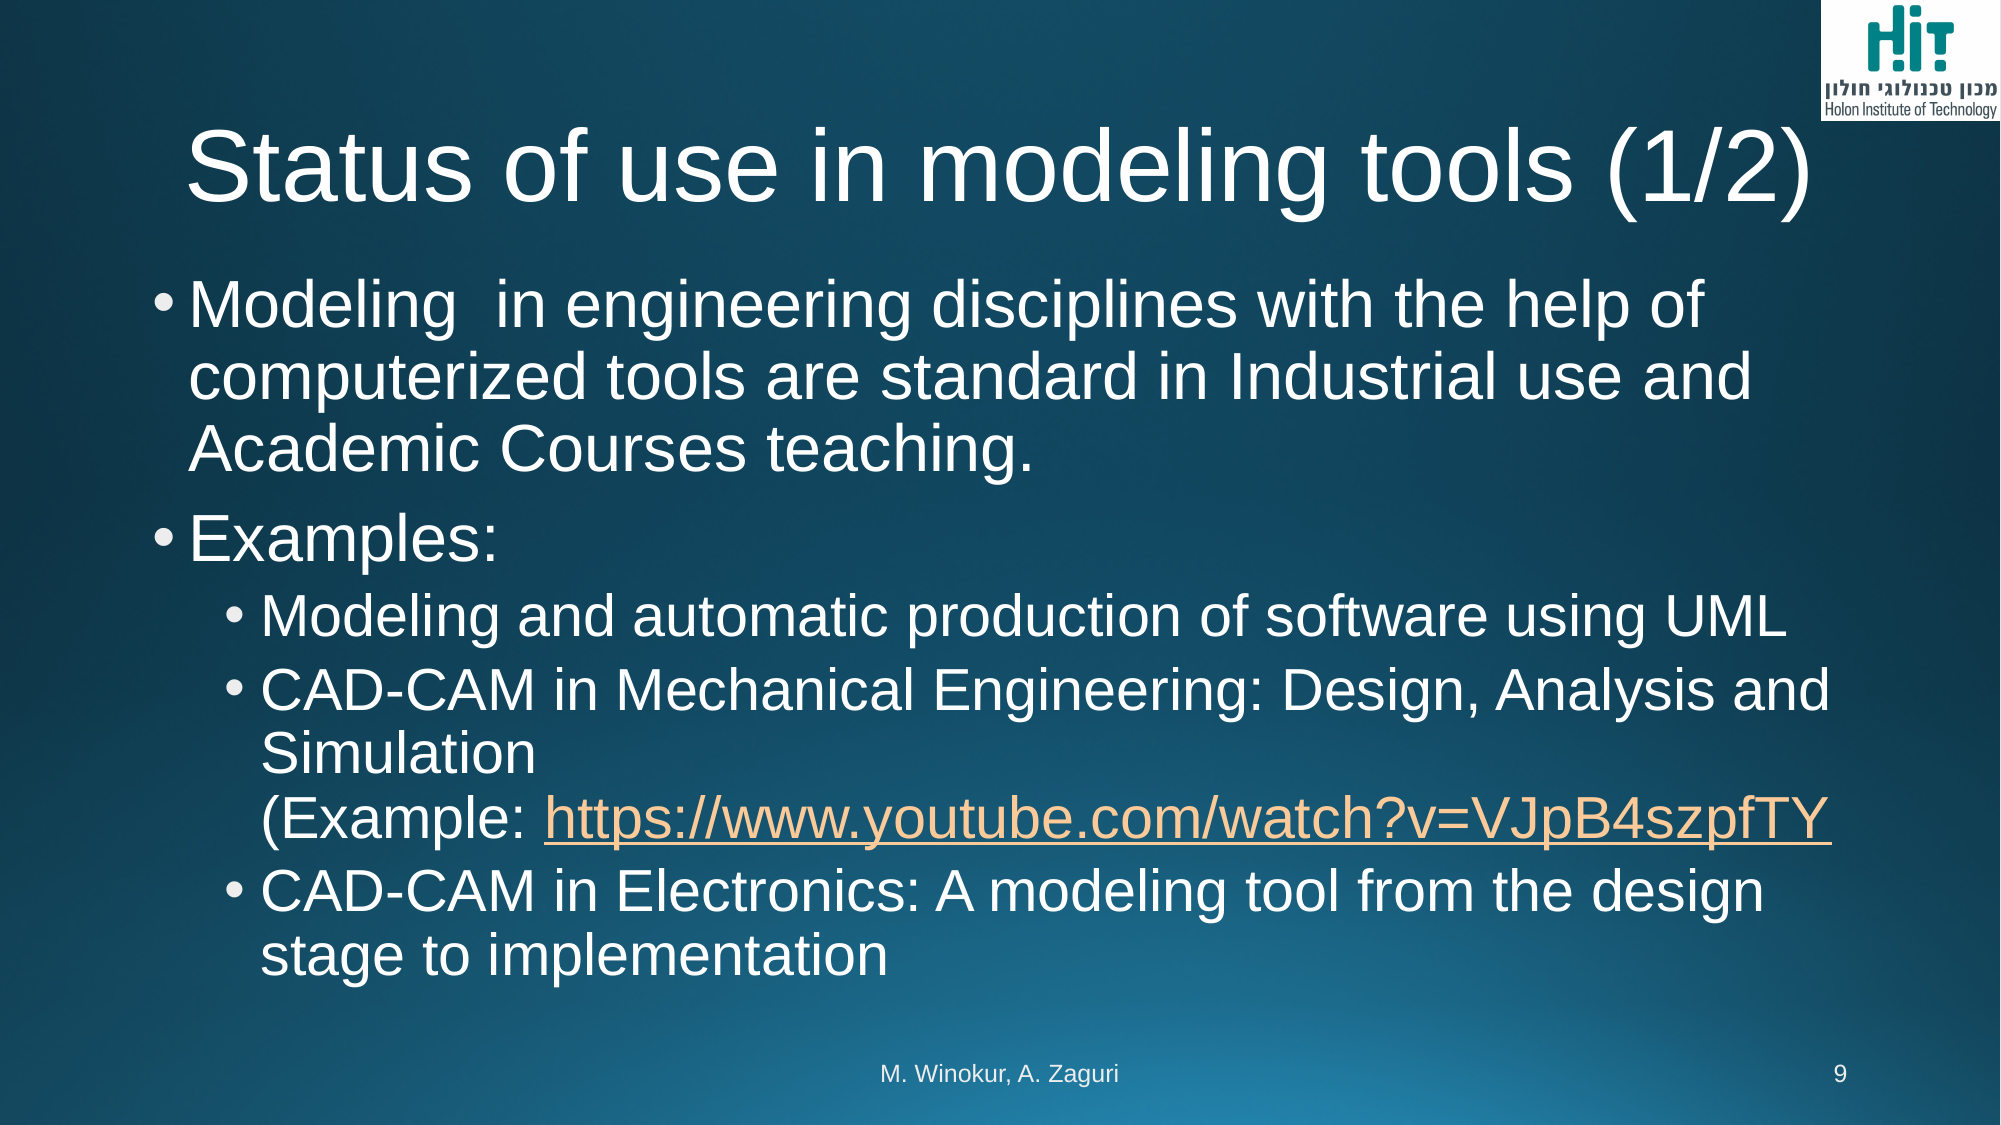

# Status of use in modeling tools (1/2)
Modeling  in engineering disciplines with the help of computerized tools are standard in Industrial use and  Academic Courses teaching.
Examples:
Modeling and automatic production of software using UML
CAD-CAM in Mechanical Engineering: Design, Analysis and Simulation
(Example: https://www.youtube.com/watch?v=VJpB4szpfTY
CAD-CAM in Electronics: A modeling tool from the design stage to implementation
M. Winokur, A. Zaguri
9